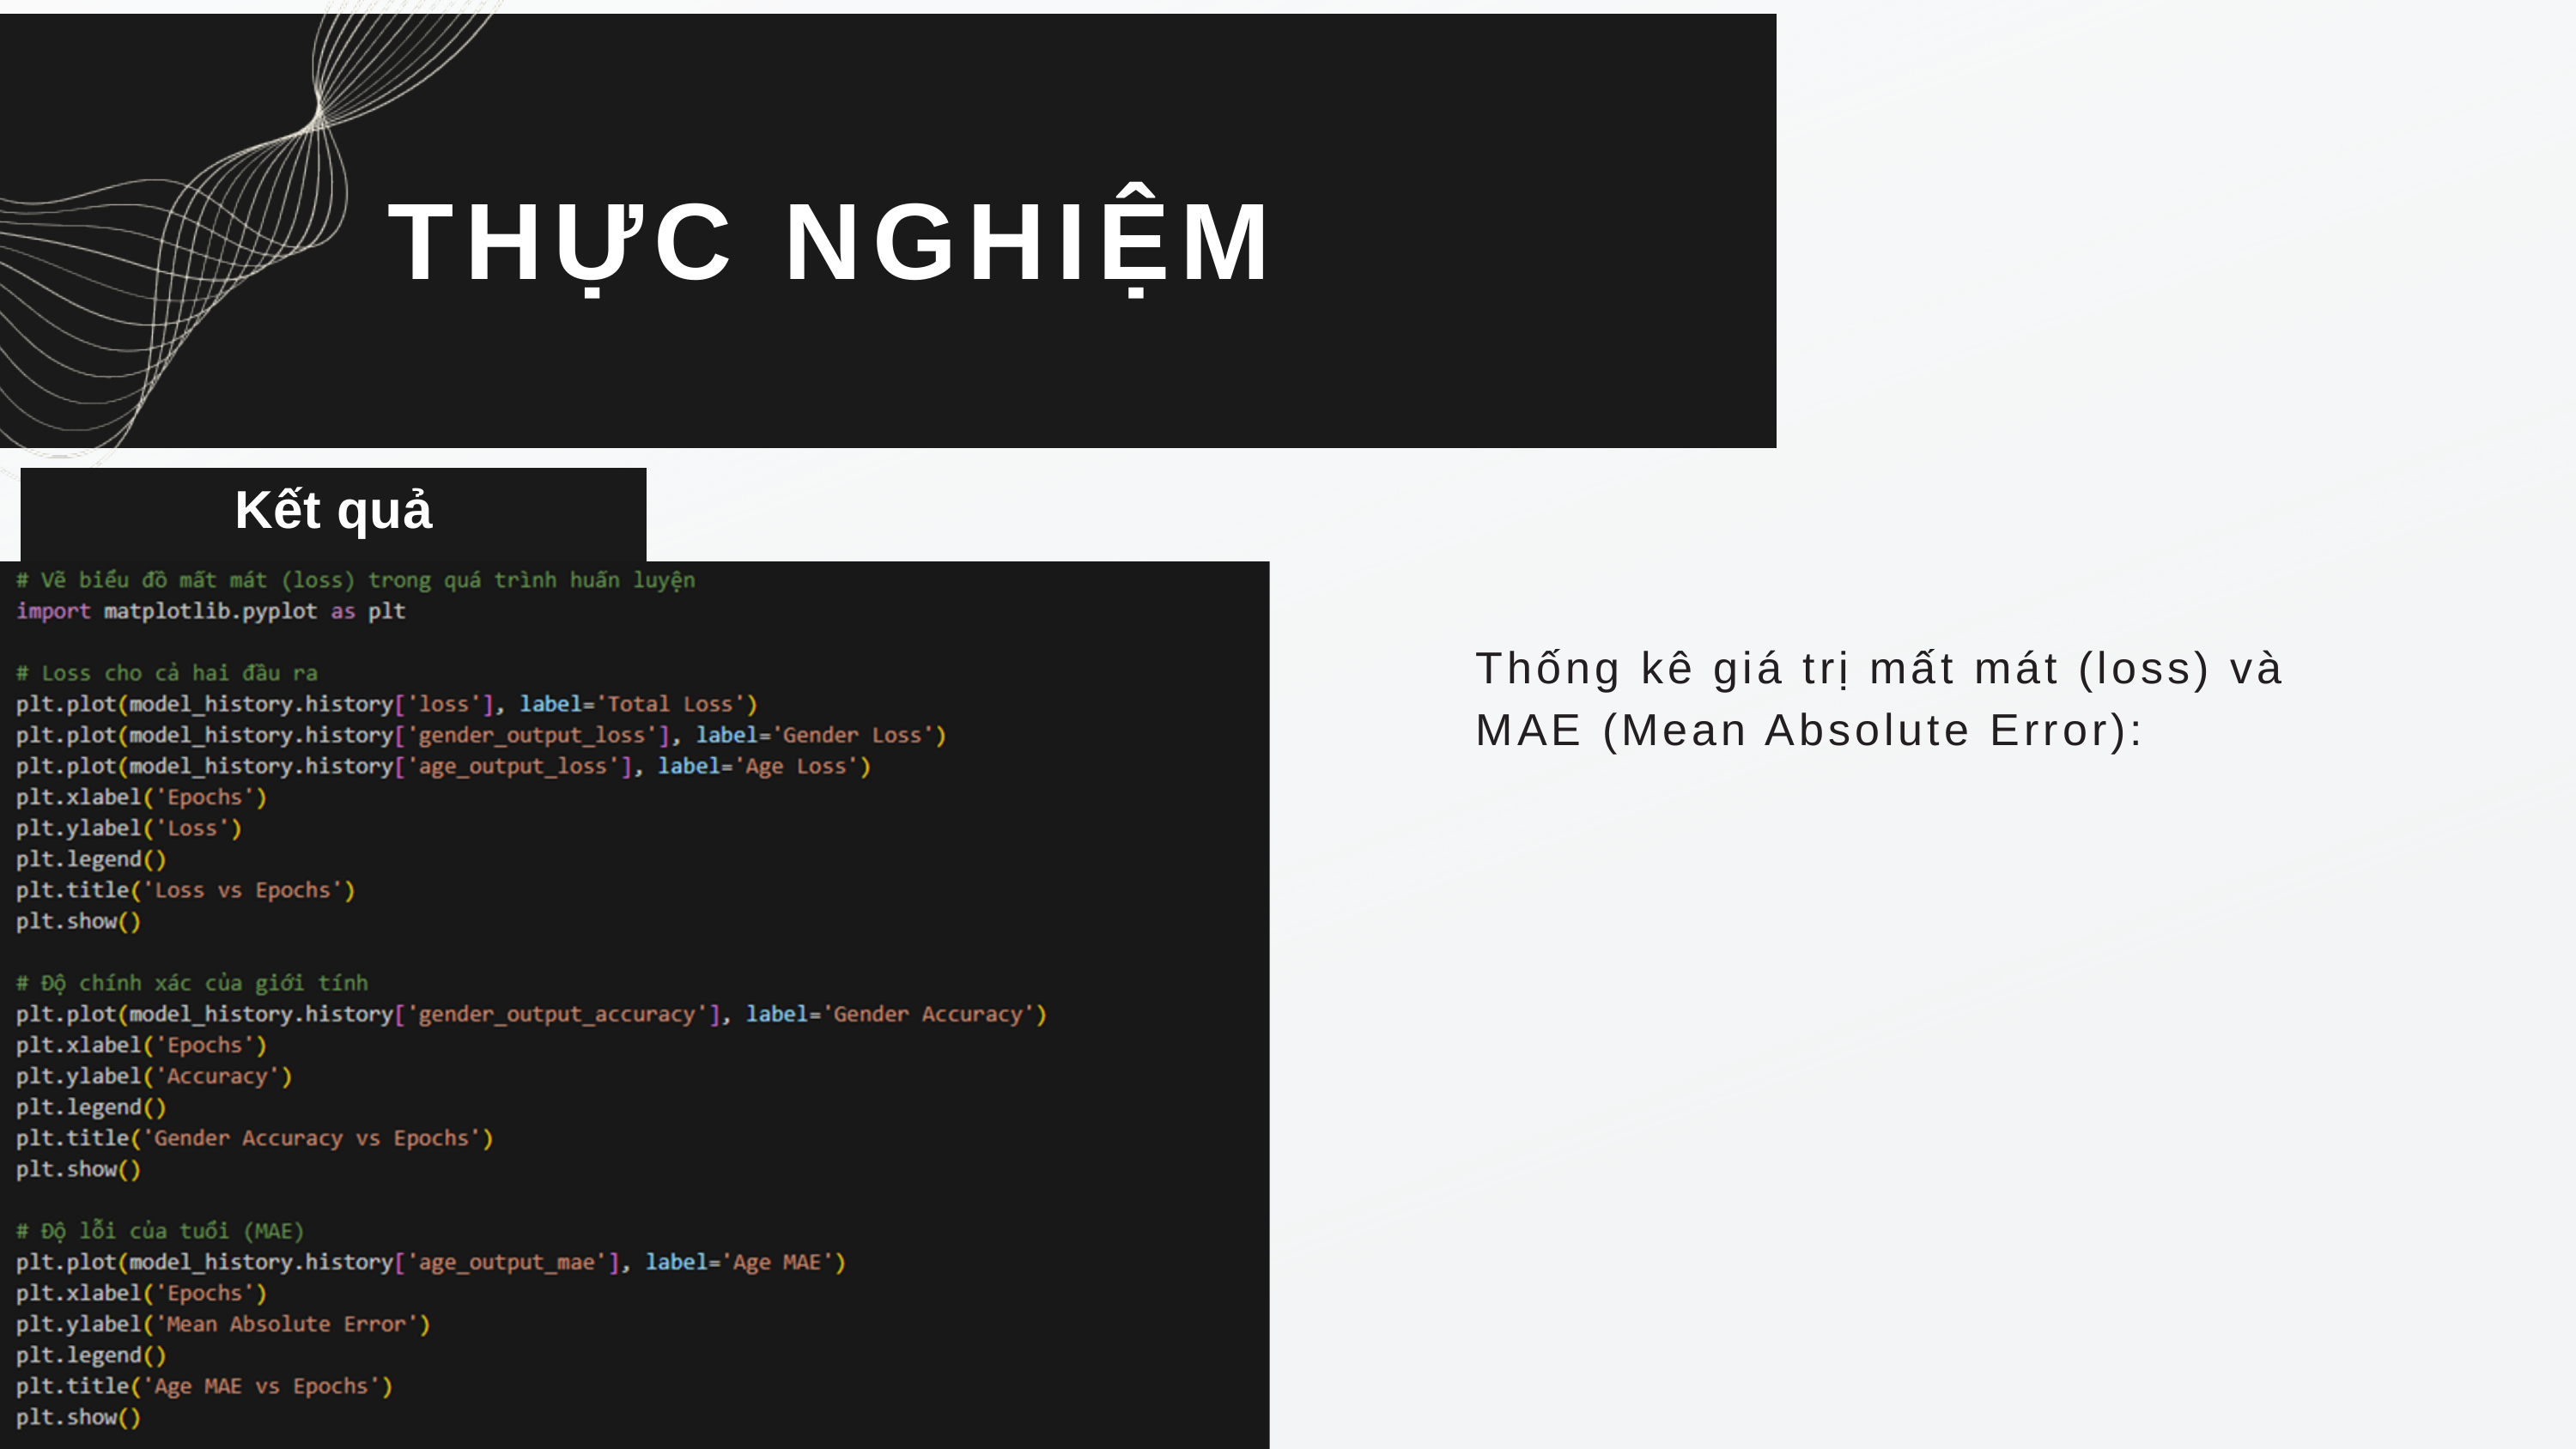

THỰC NGHIỆM

Kết quả

Thống kê giá trị mất mát (loss) và MAE (Mean Absolute Error):